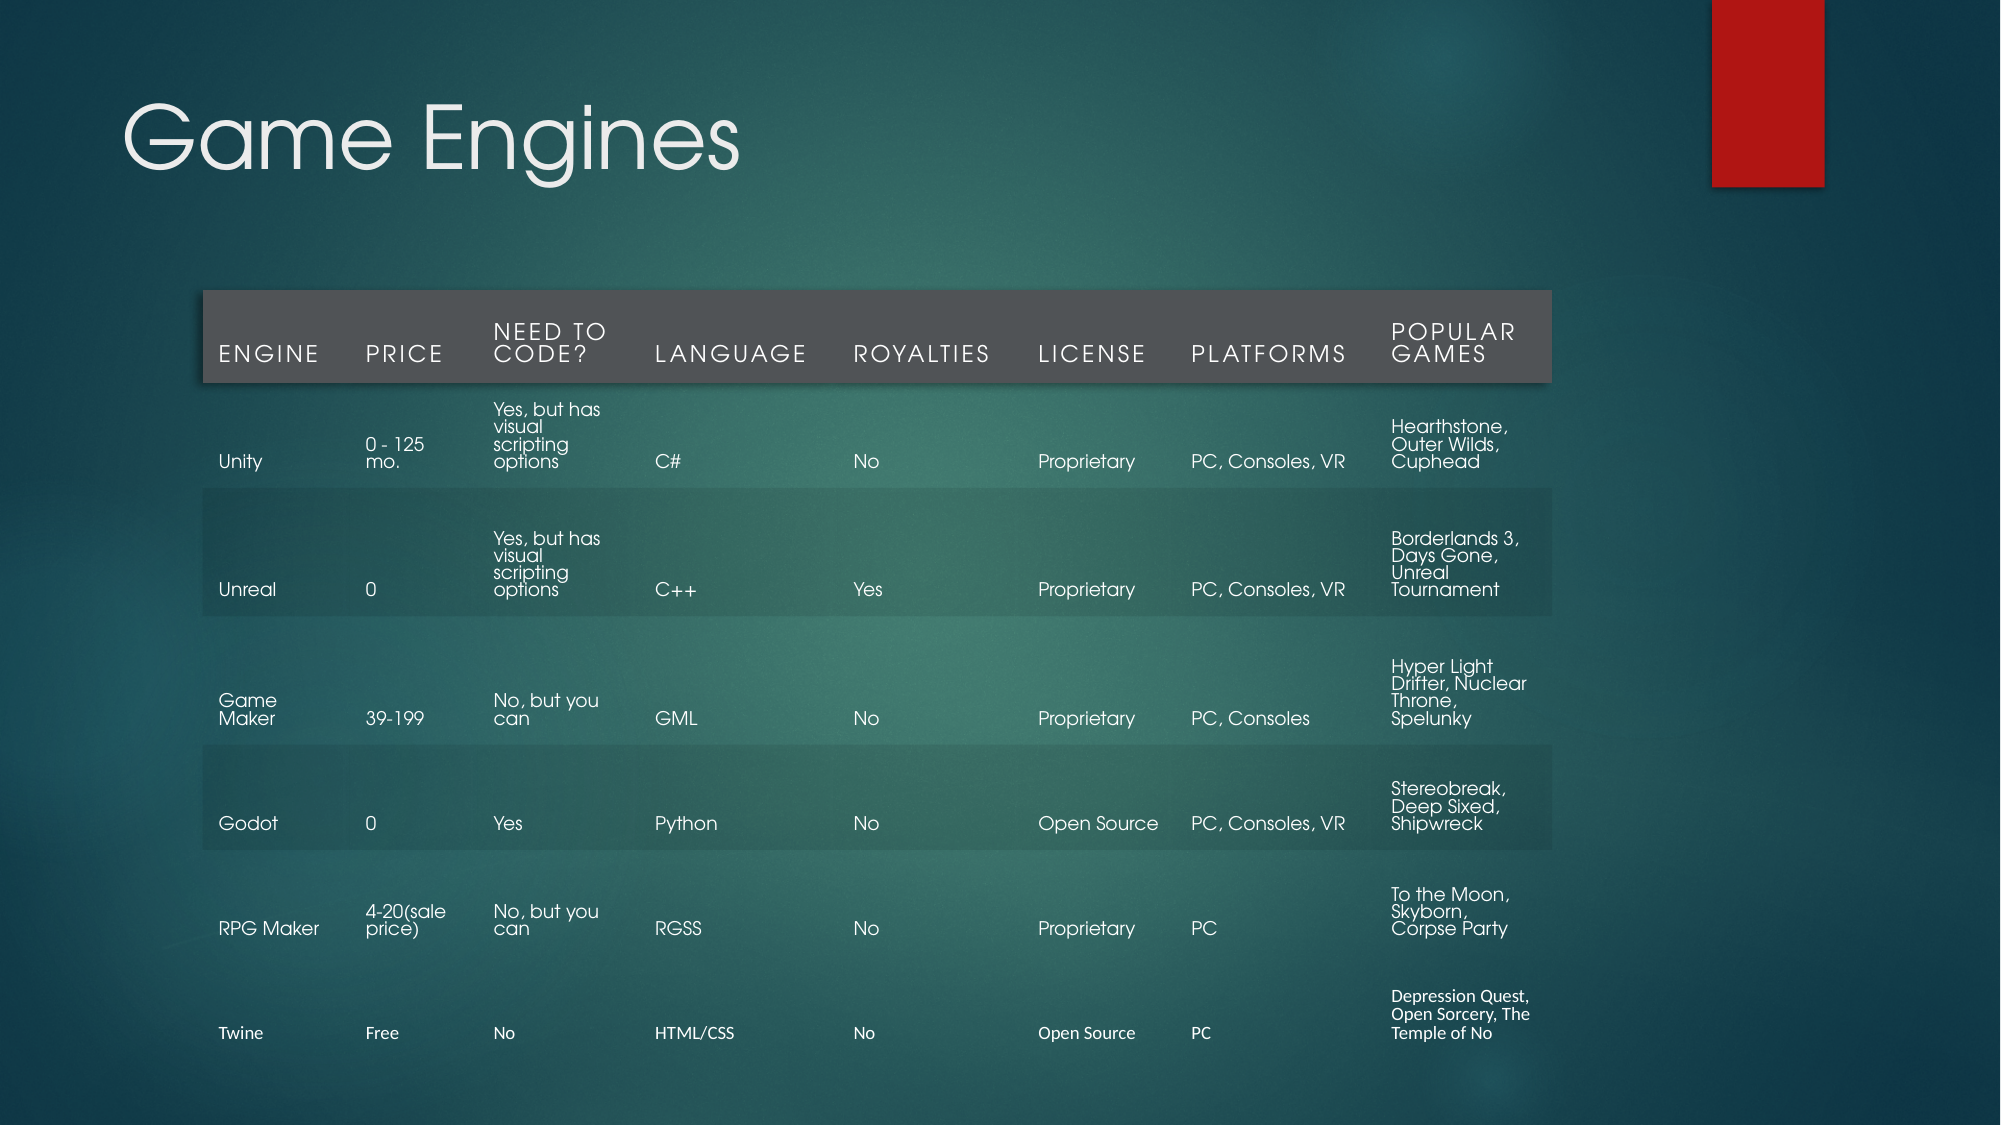

# Game Engines
| Engine | Price | Need to Code? | Language | Royalties | License | Platforms | Popular Games |
| --- | --- | --- | --- | --- | --- | --- | --- |
| Unity | 0 - 125 mo. | Yes, but has visual scripting options | C# | No | Proprietary | PC, Consoles, VR | Hearthstone, Outer Wilds, Cuphead |
| Unreal | 0 | Yes, but has visual scripting options | C++ | Yes | Proprietary | PC, Consoles, VR | Borderlands 3, Days Gone, Unreal Tournament |
| Game Maker | 39-199 | No, but you can | GML | No | Proprietary | PC, Consoles | Hyper Light Drifter, Nuclear Throne, Spelunky |
| Godot | 0 | Yes | Python | No | Open Source | PC, Consoles, VR | Stereobreak, Deep Sixed, Shipwreck |
| RPG Maker | 4-20(sale price) | No, but you can | RGSS | No | Proprietary | PC | To the Moon, Skyborn, Corpse Party |
| Twine | Free | No | HTML/CSS | No | Open Source | PC | Depression Quest, Open Sorcery, The Temple of No |